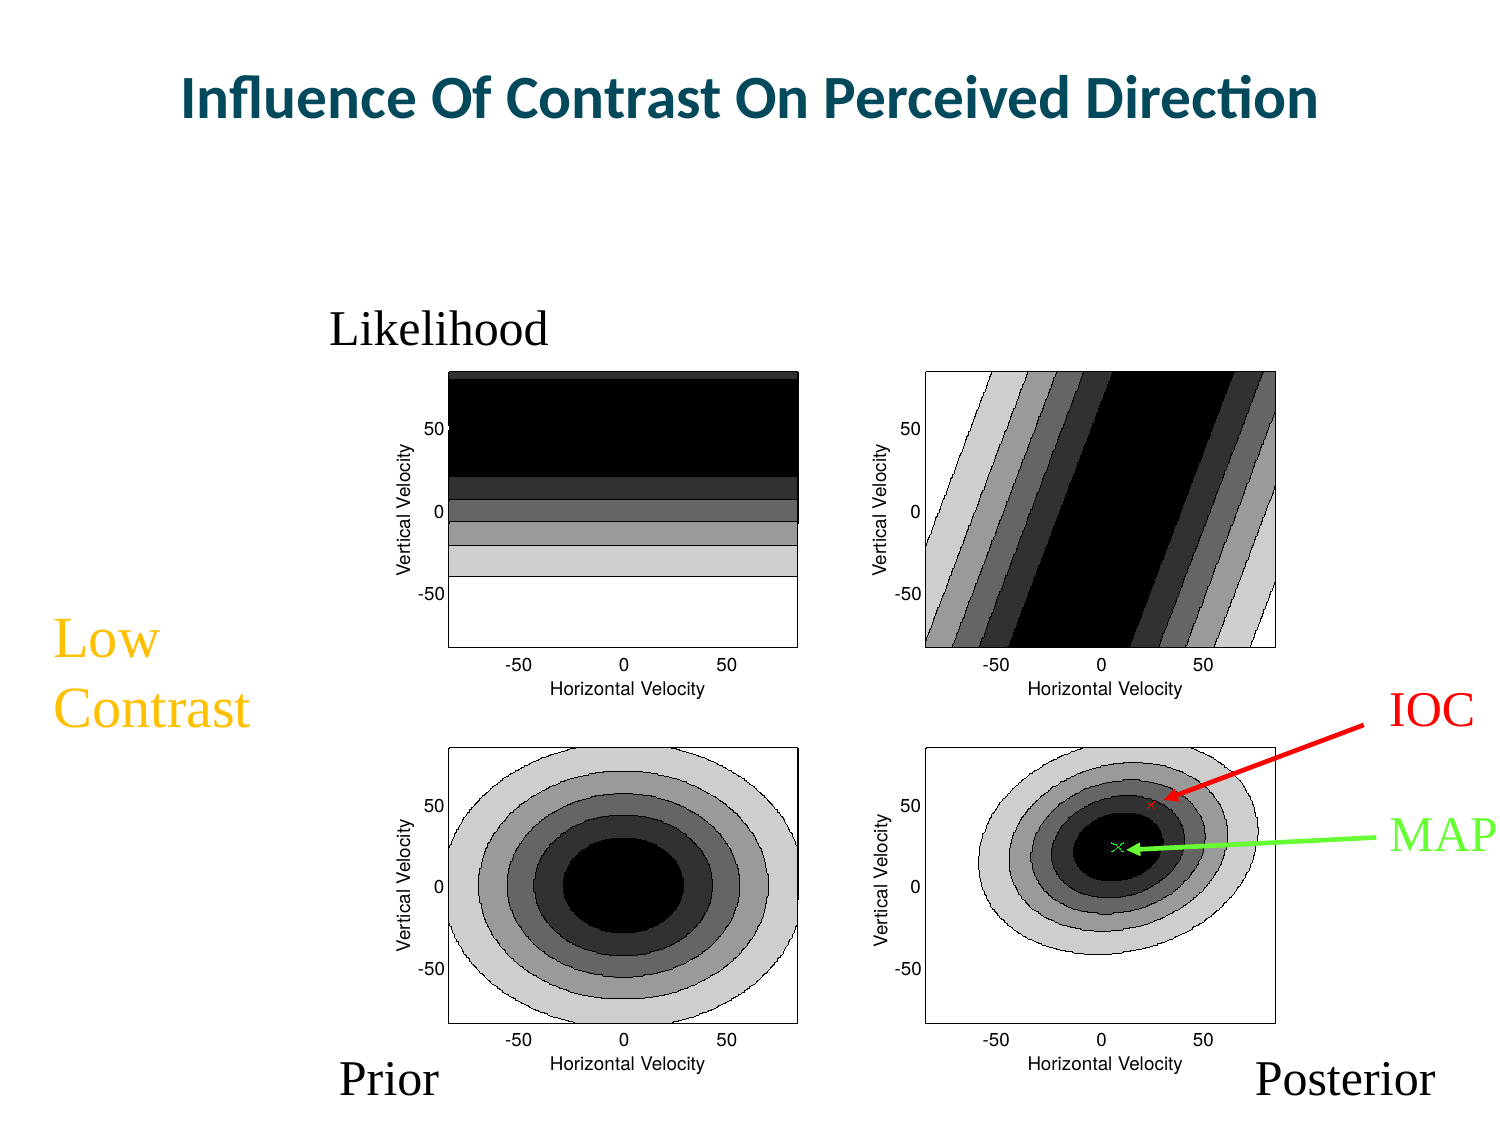

# Influence Of Contrast On Perceived Direction

Likelihood

50
50

Vertical Velocity
Vertical Velocity
0

0

-50
-50

Low
Contrast

-50
0
50
-50
0
50
IOC
Horizontal Velocity
Horizontal Velocity

50
50

MAP

Vertical Velocity
Vertical Velocity
0
0

-50
-50

-50
0
50
-50
0
50
Prior
Posterior
Horizontal Velocity
Horizontal Velocity